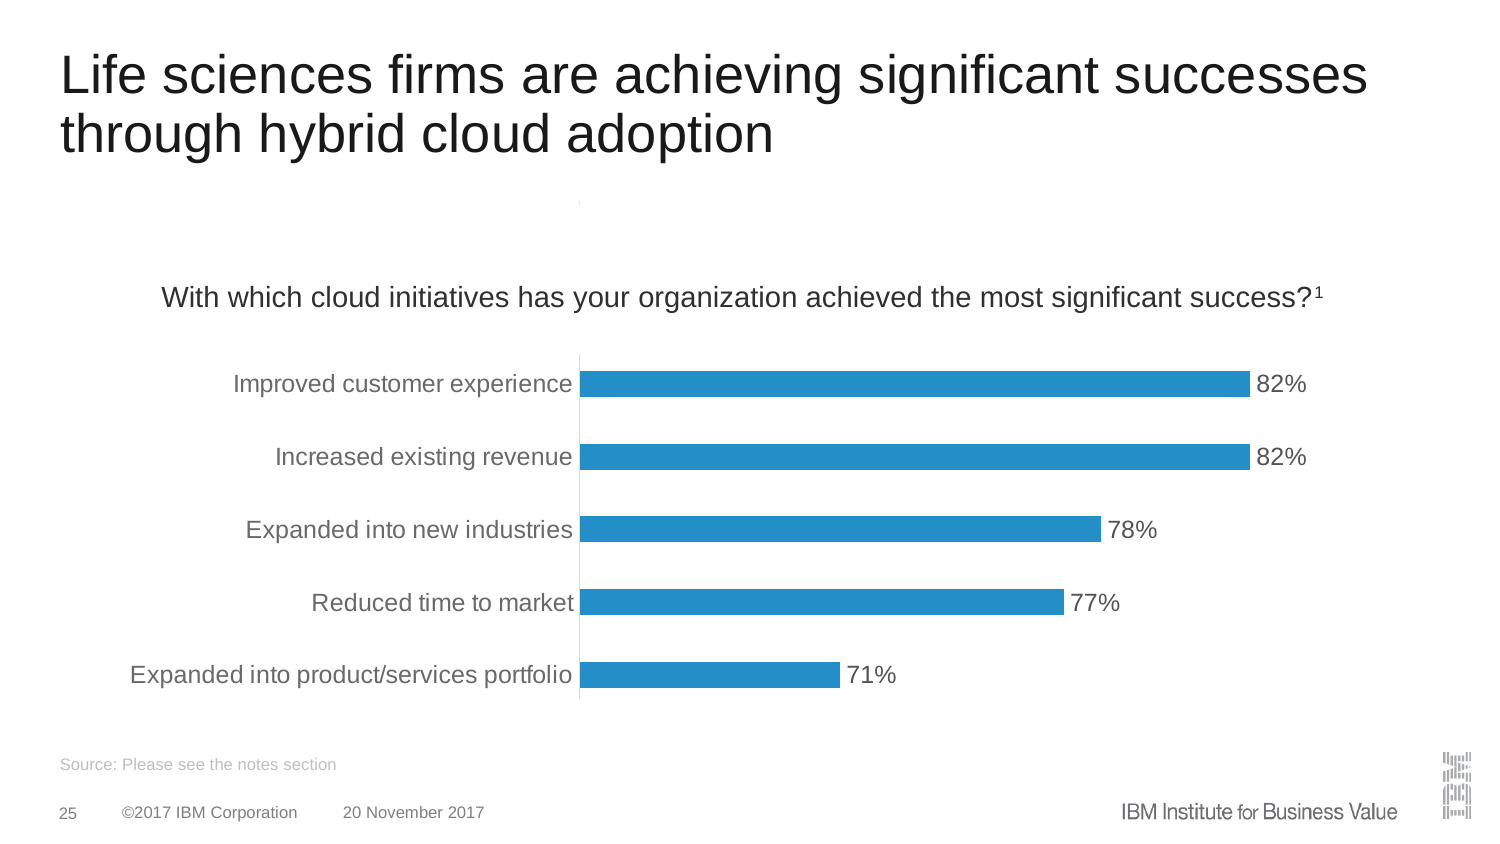

# Life sciences firms are achieving significant successes through hybrid cloud adoption

### Chart

| Category | Series 1 |
|---|---|
|  | None |
| Expanded into product/services portfolio | 0.71 |
| Reduced time to market | 0.77 |
| Expanded into new industries | 0.78 |
| Increased existing revenue | 0.82 |
| Improved customer experience | 0.82 |

With which cloud initiatives has your organization achieved the most significant success?1
Source: Please see the notes section